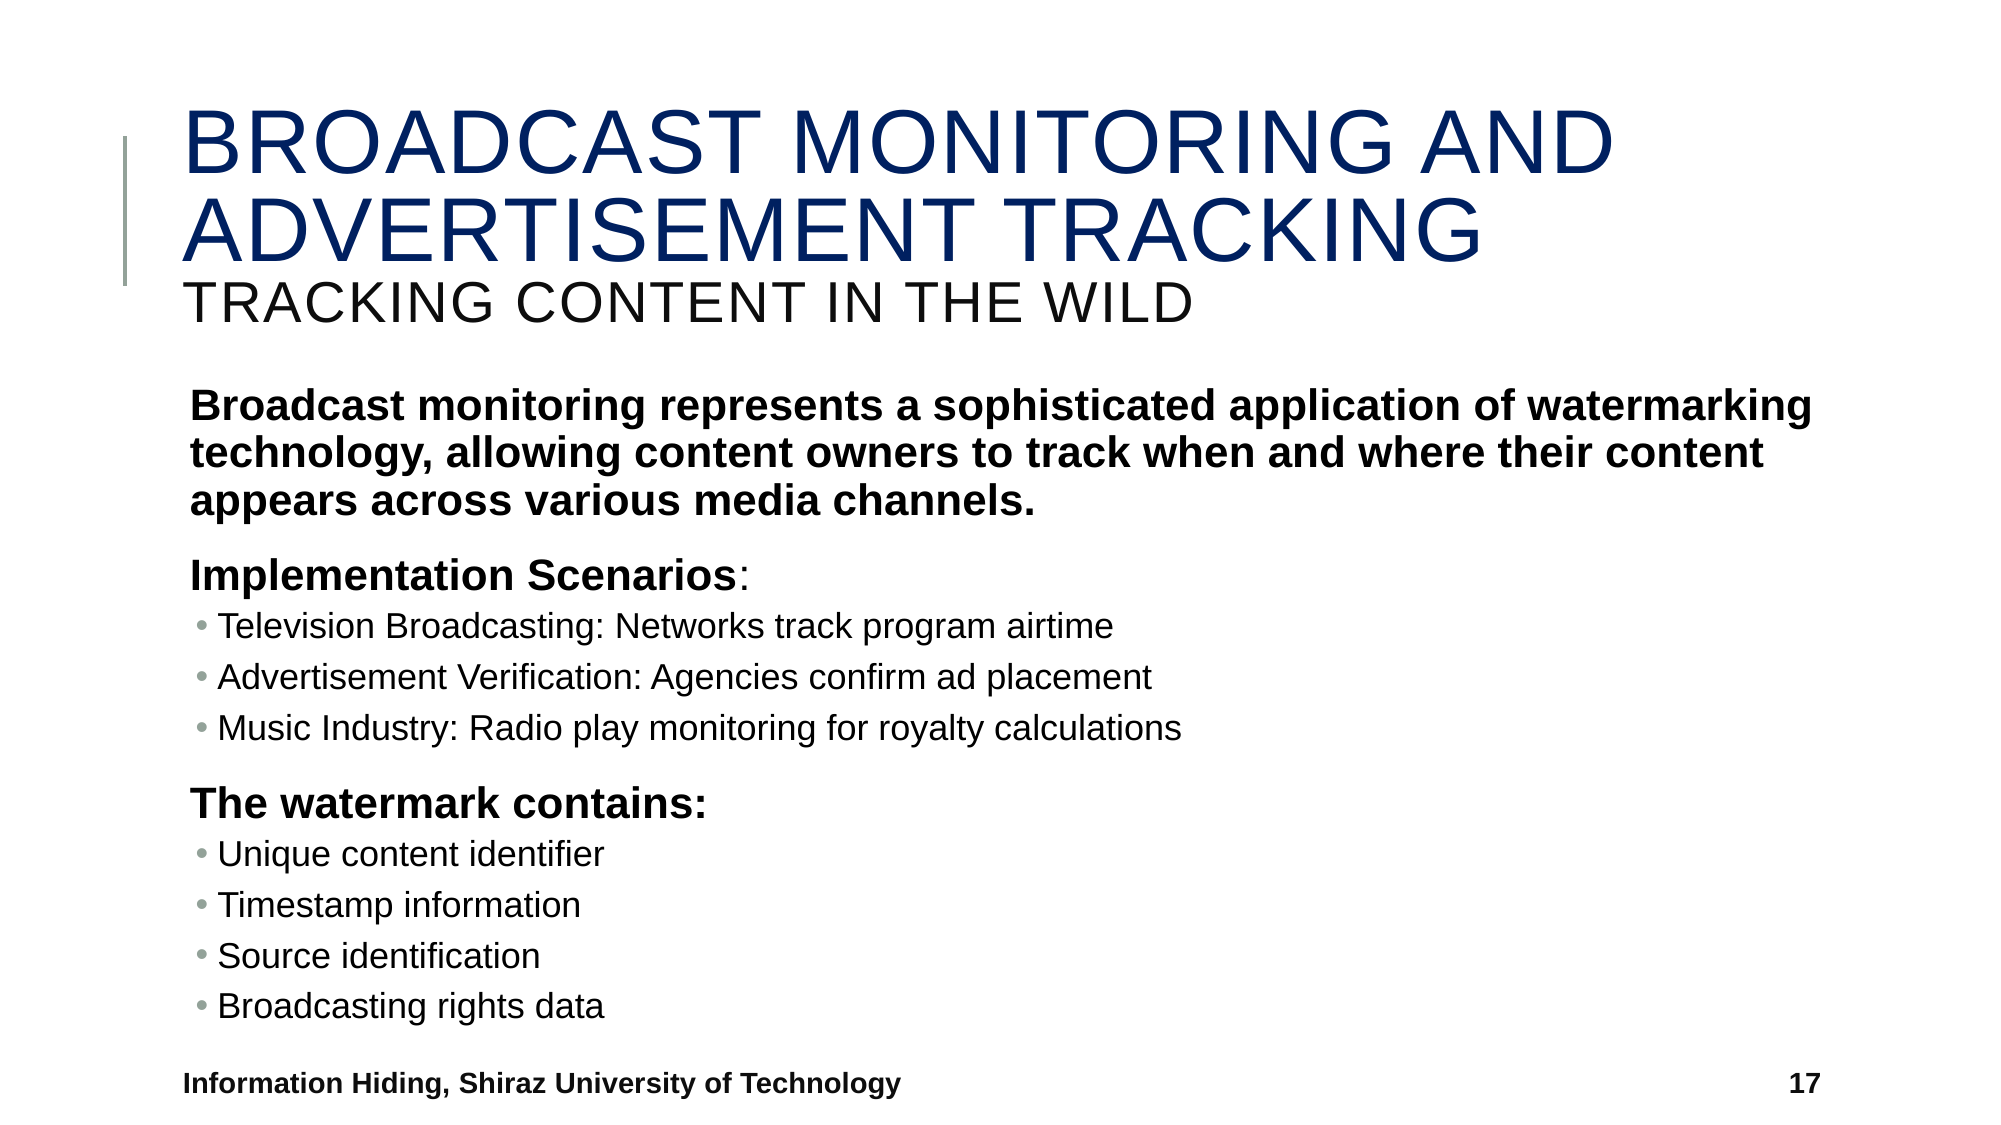

# Broadcast Monitoring and Advertisement Tracking Tracking Content in the Wild
Broadcast monitoring represents a sophisticated application of watermarking technology, allowing content owners to track when and where their content appears across various media channels.
Implementation Scenarios:
Television Broadcasting: Networks track program airtime
Advertisement Verification: Agencies confirm ad placement
Music Industry: Radio play monitoring for royalty calculations
The watermark contains:
Unique content identifier
Timestamp information
Source identification
Broadcasting rights data

Information Hiding, Shiraz University of Technology
17